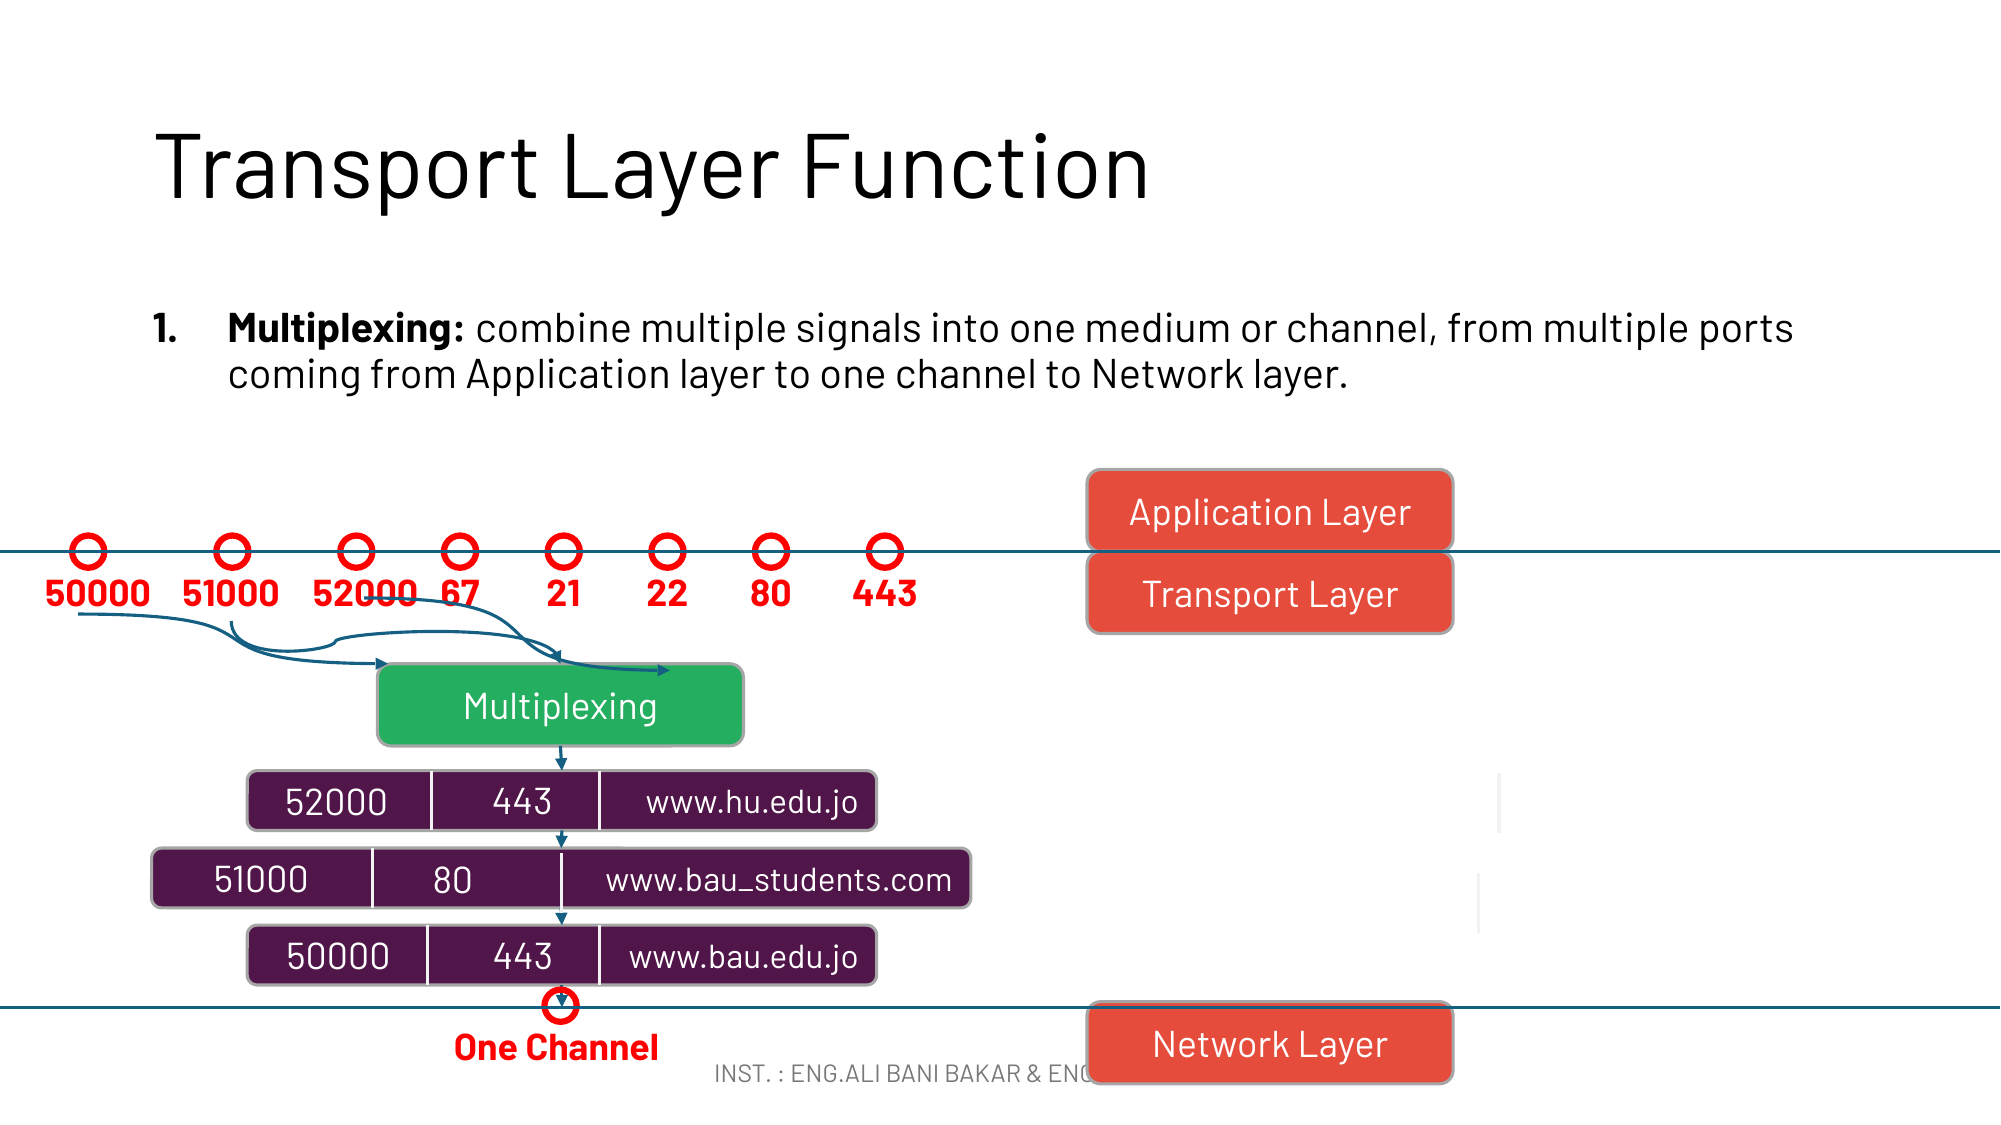

# Transport Layer Function
Multiplexing: combine multiple signals into one medium or channel, from multiple ports coming from Application layer to one channel to Network layer.

Application Layer

50000

51000

52000

67

21

22

80

443
Transport Layer
Multiplexing
443
www.hu.edu.jo
52000
50000
51000
www.bau_students.com
80
51000
50000
443
www.bau.edu.jo

One Channel
Network Layer
INST. : ENG.ALI BANI BAKAR & ENG.Dana Al-Mahrouk